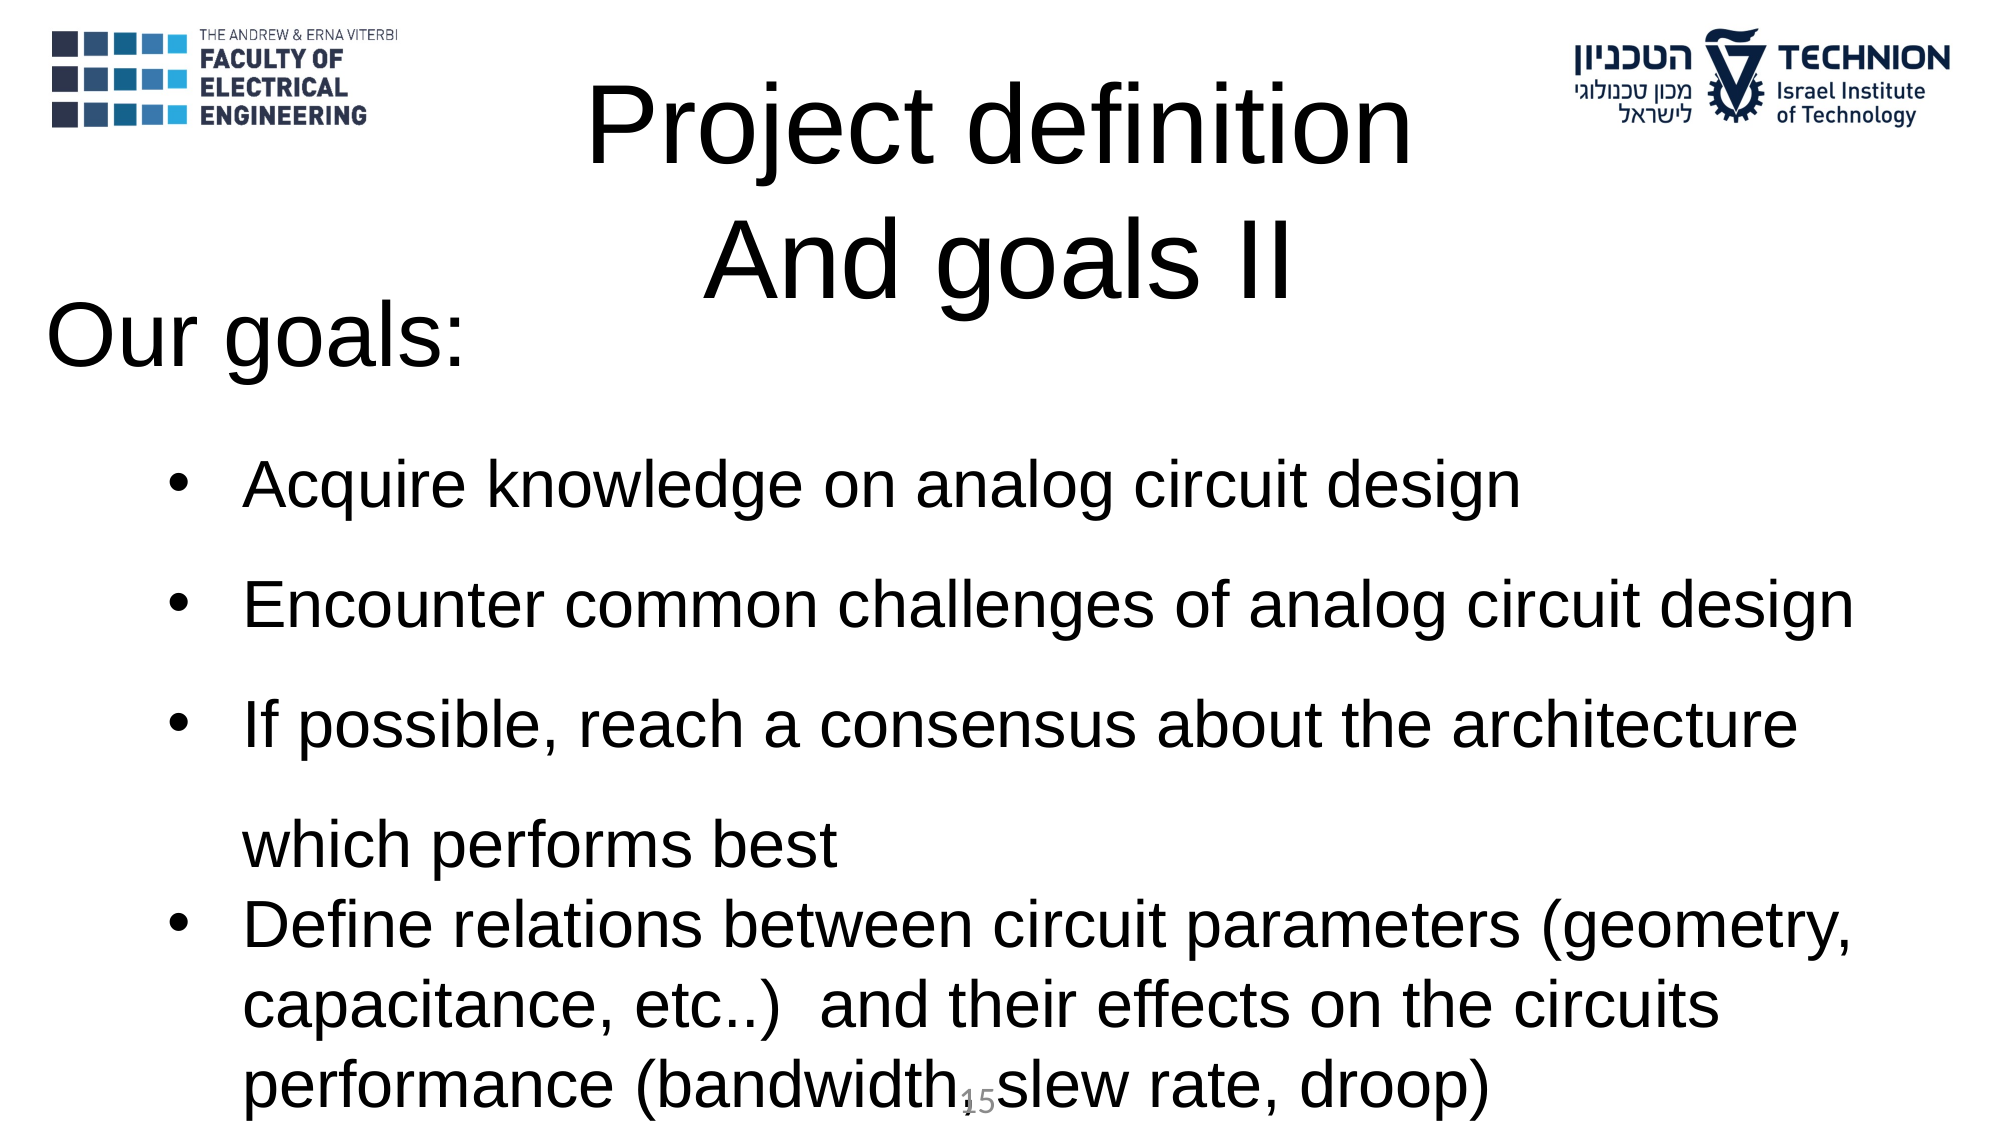

Project definition
And goals II
Our goals:
Acquire knowledge on analog circuit design
Encounter common challenges of analog circuit design
If possible, reach a consensus about the architecture which performs best
Define relations between circuit parameters (geometry, capacitance, etc..)  and their effects on the circuits performance (bandwidth, slew rate, droop)
15